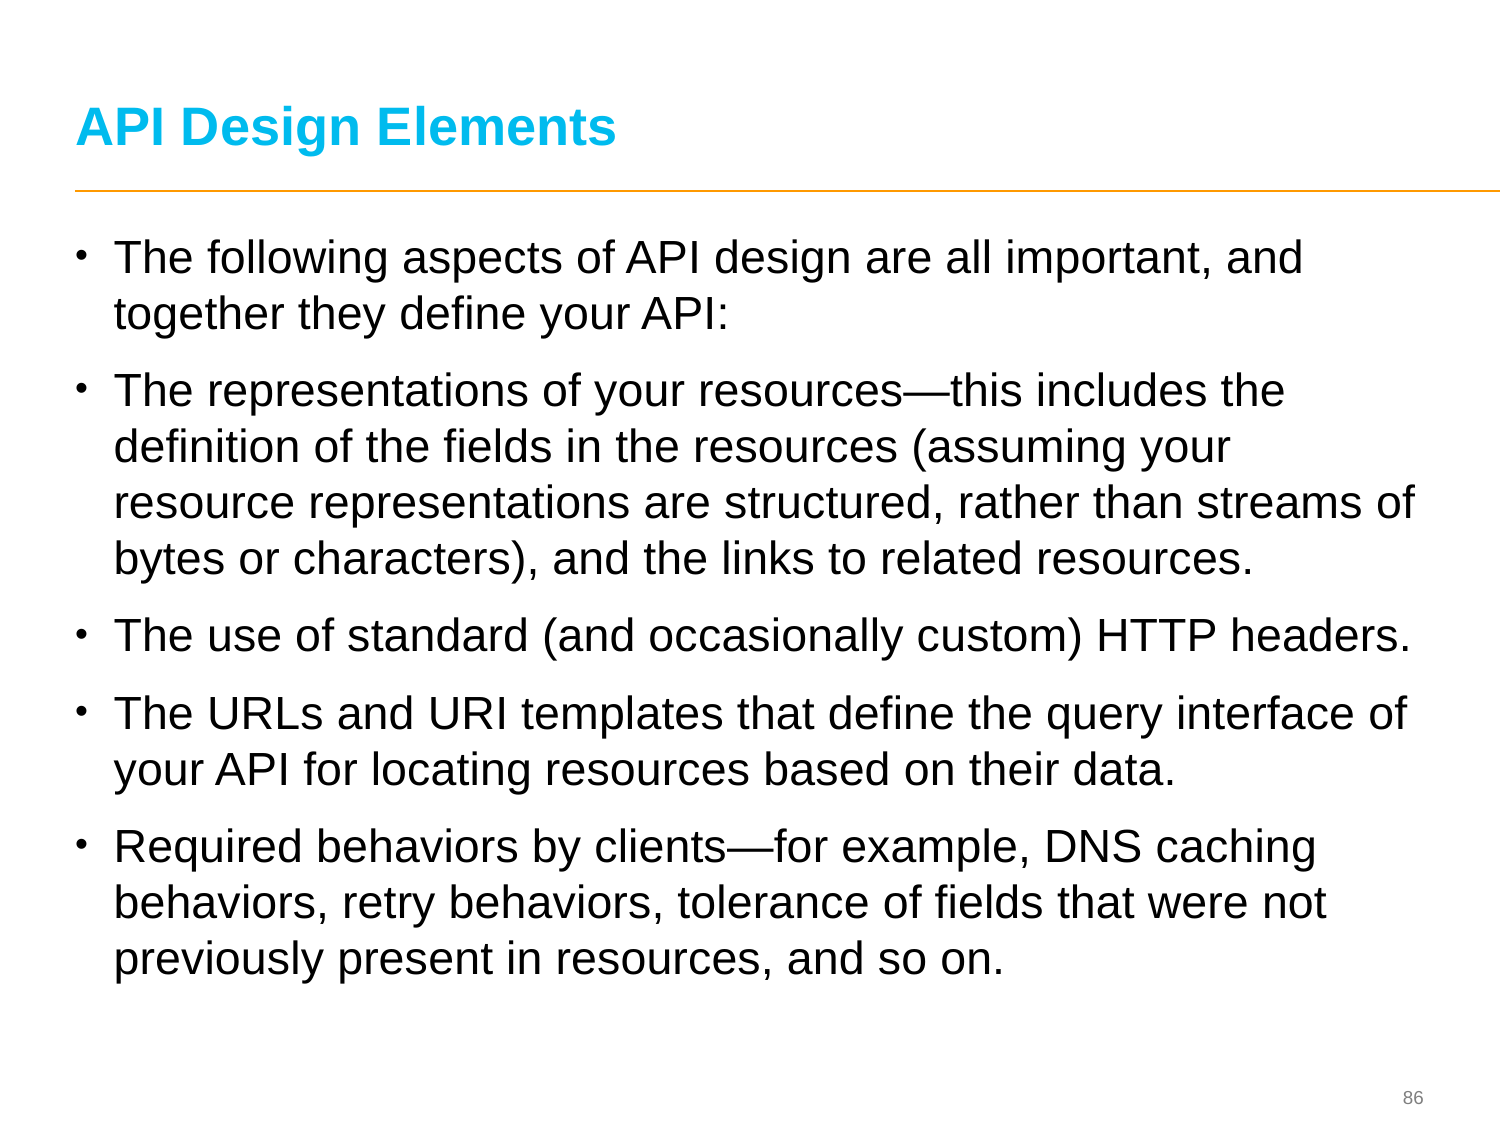

# API Design Elements
The following aspects of API design are all important, and together they define your API:
The representations of your resources—this includes the definition of the fields in the resources (assuming your resource representations are structured, rather than streams of bytes or characters), and the links to related resources.
The use of standard (and occasionally custom) HTTP headers.
The URLs and URI templates that define the query interface of your API for locating resources based on their data.
Required behaviors by clients—for example, DNS caching behaviors, retry behaviors, tolerance of fields that were not previously present in resources, and so on.